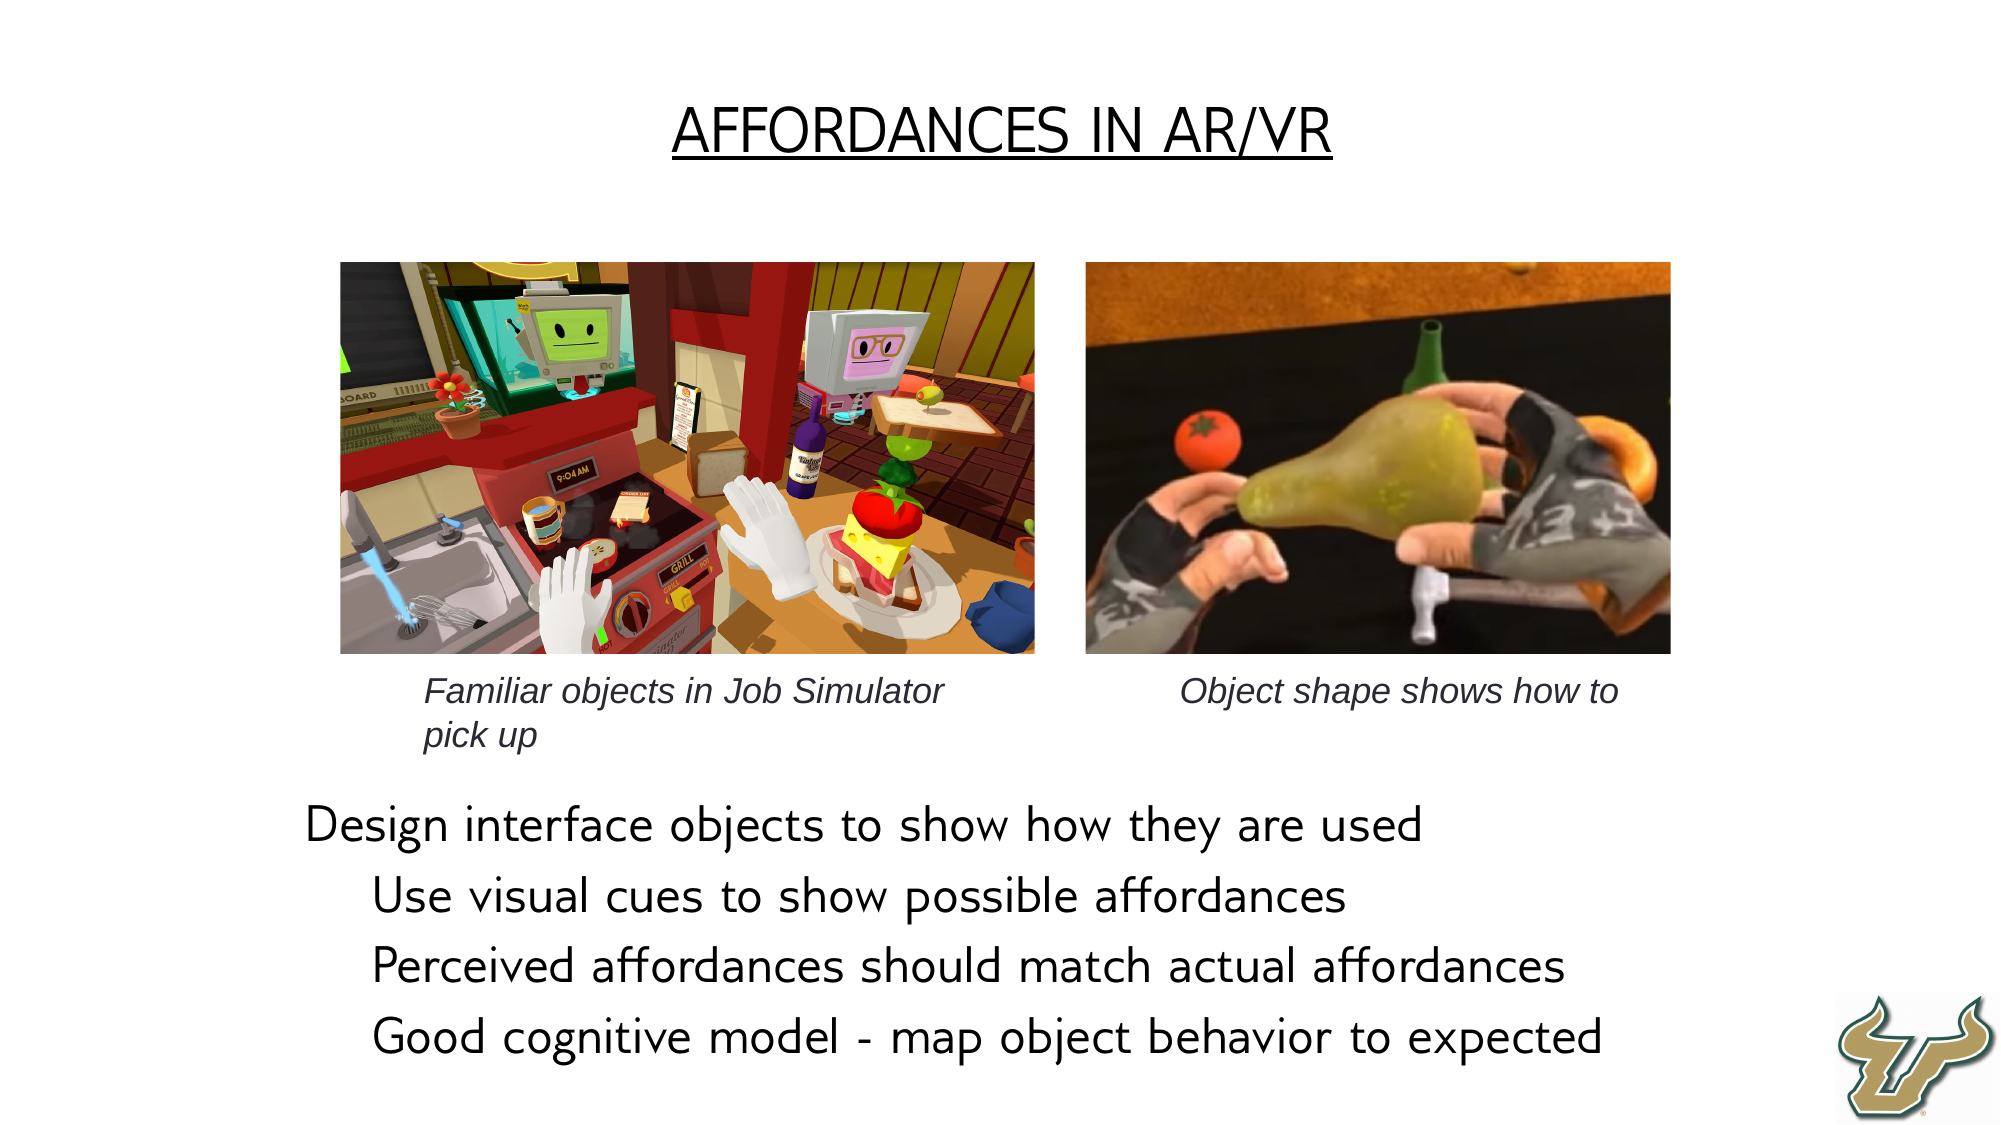

Affordances in AR/VR

Design interface objects to show how they are used
Use visual cues to show possible affordances
Perceived affordances should match actual affordances
Good cognitive model - map object behavior to expected

Familiar objects in Job Simulator	Object shape shows how to pick up